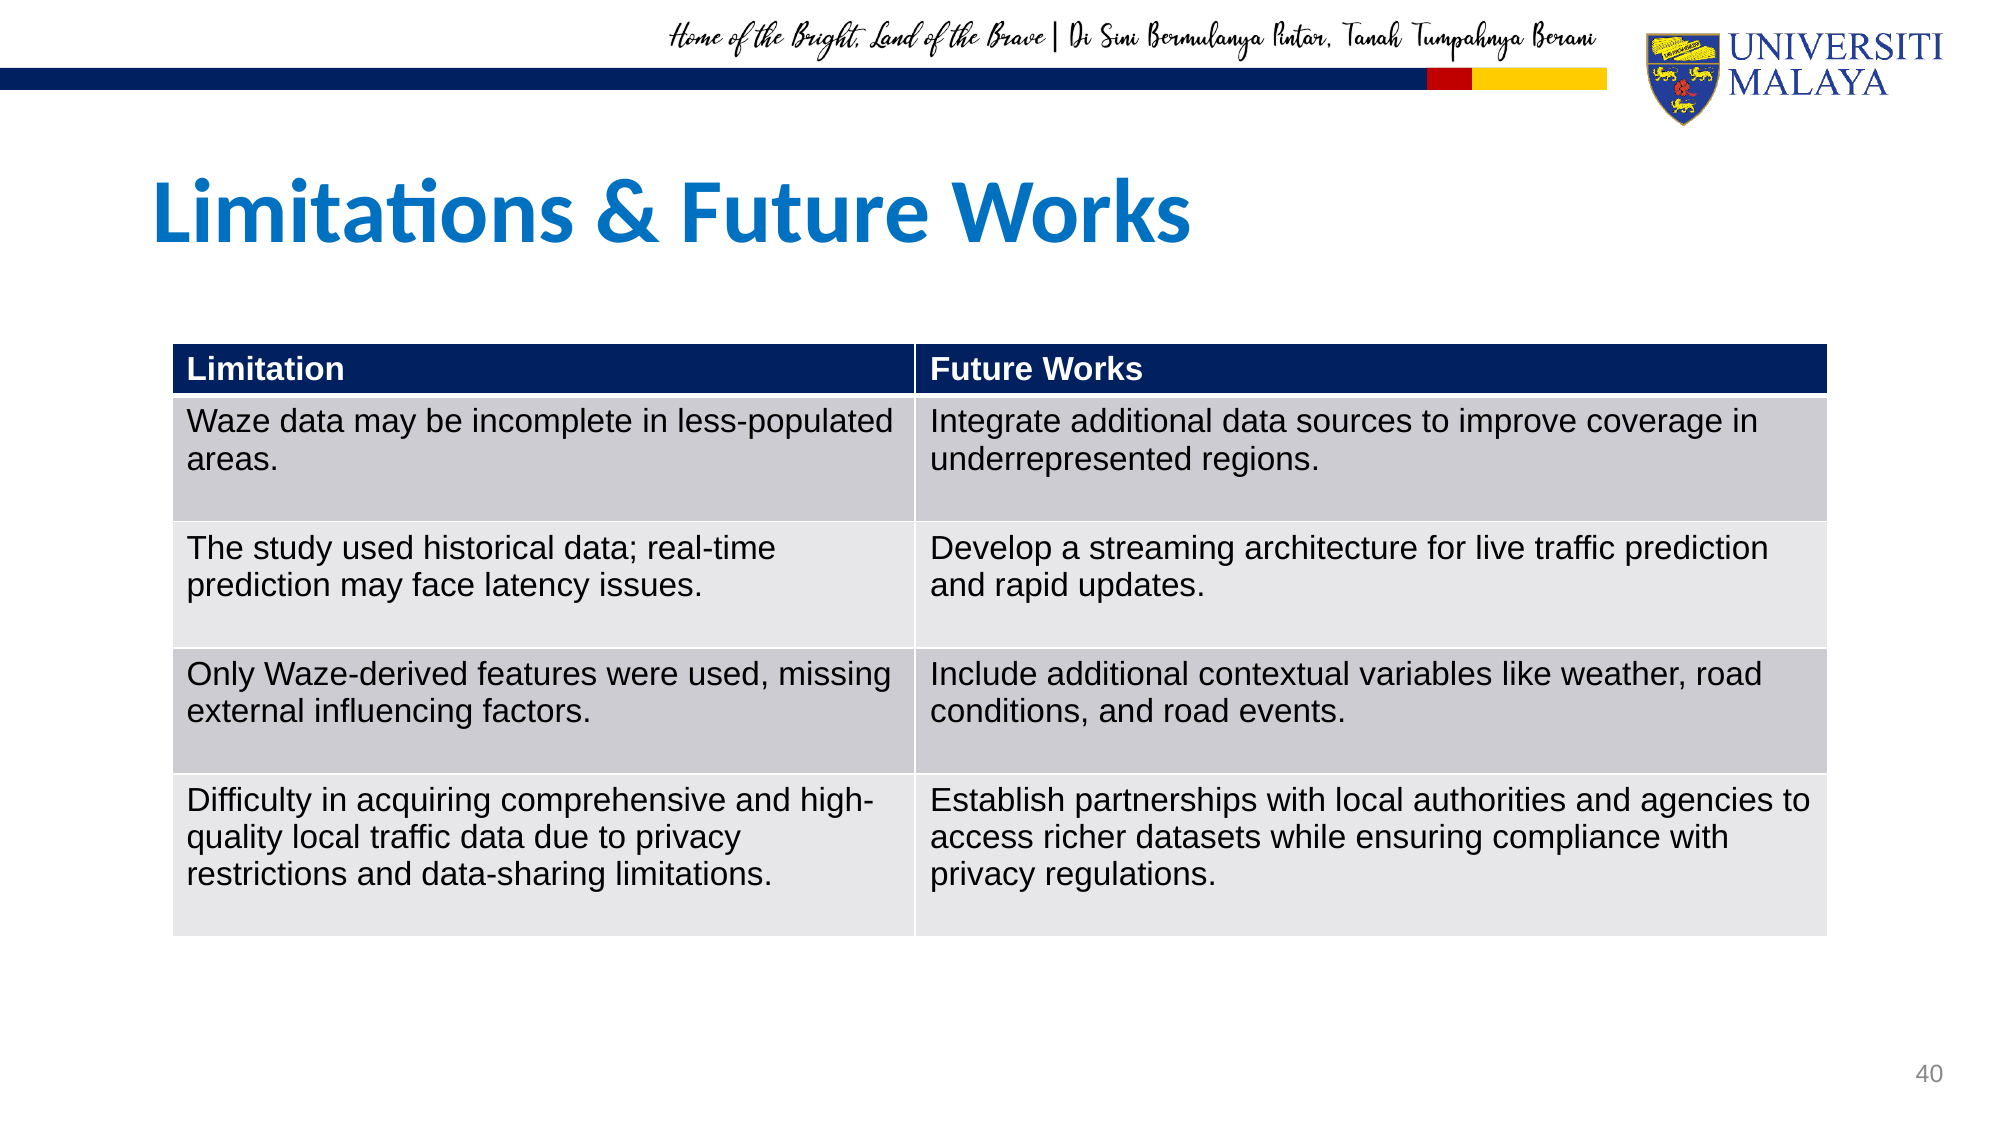

Limitations & Future Works
| Limitation | Future Works |
| --- | --- |
| Waze data may be incomplete in less-populated areas. | Integrate additional data sources to improve coverage in underrepresented regions. |
| The study used historical data; real-time prediction may face latency issues. | Develop a streaming architecture for live traffic prediction and rapid updates. |
| Only Waze-derived features were used, missing external influencing factors. | Include additional contextual variables like weather, road conditions, and road events. |
| Difficulty in acquiring comprehensive and high-quality local traffic data due to privacy restrictions and data-sharing limitations. | Establish partnerships with local authorities and agencies to access richer datasets while ensuring compliance with privacy regulations. |
40